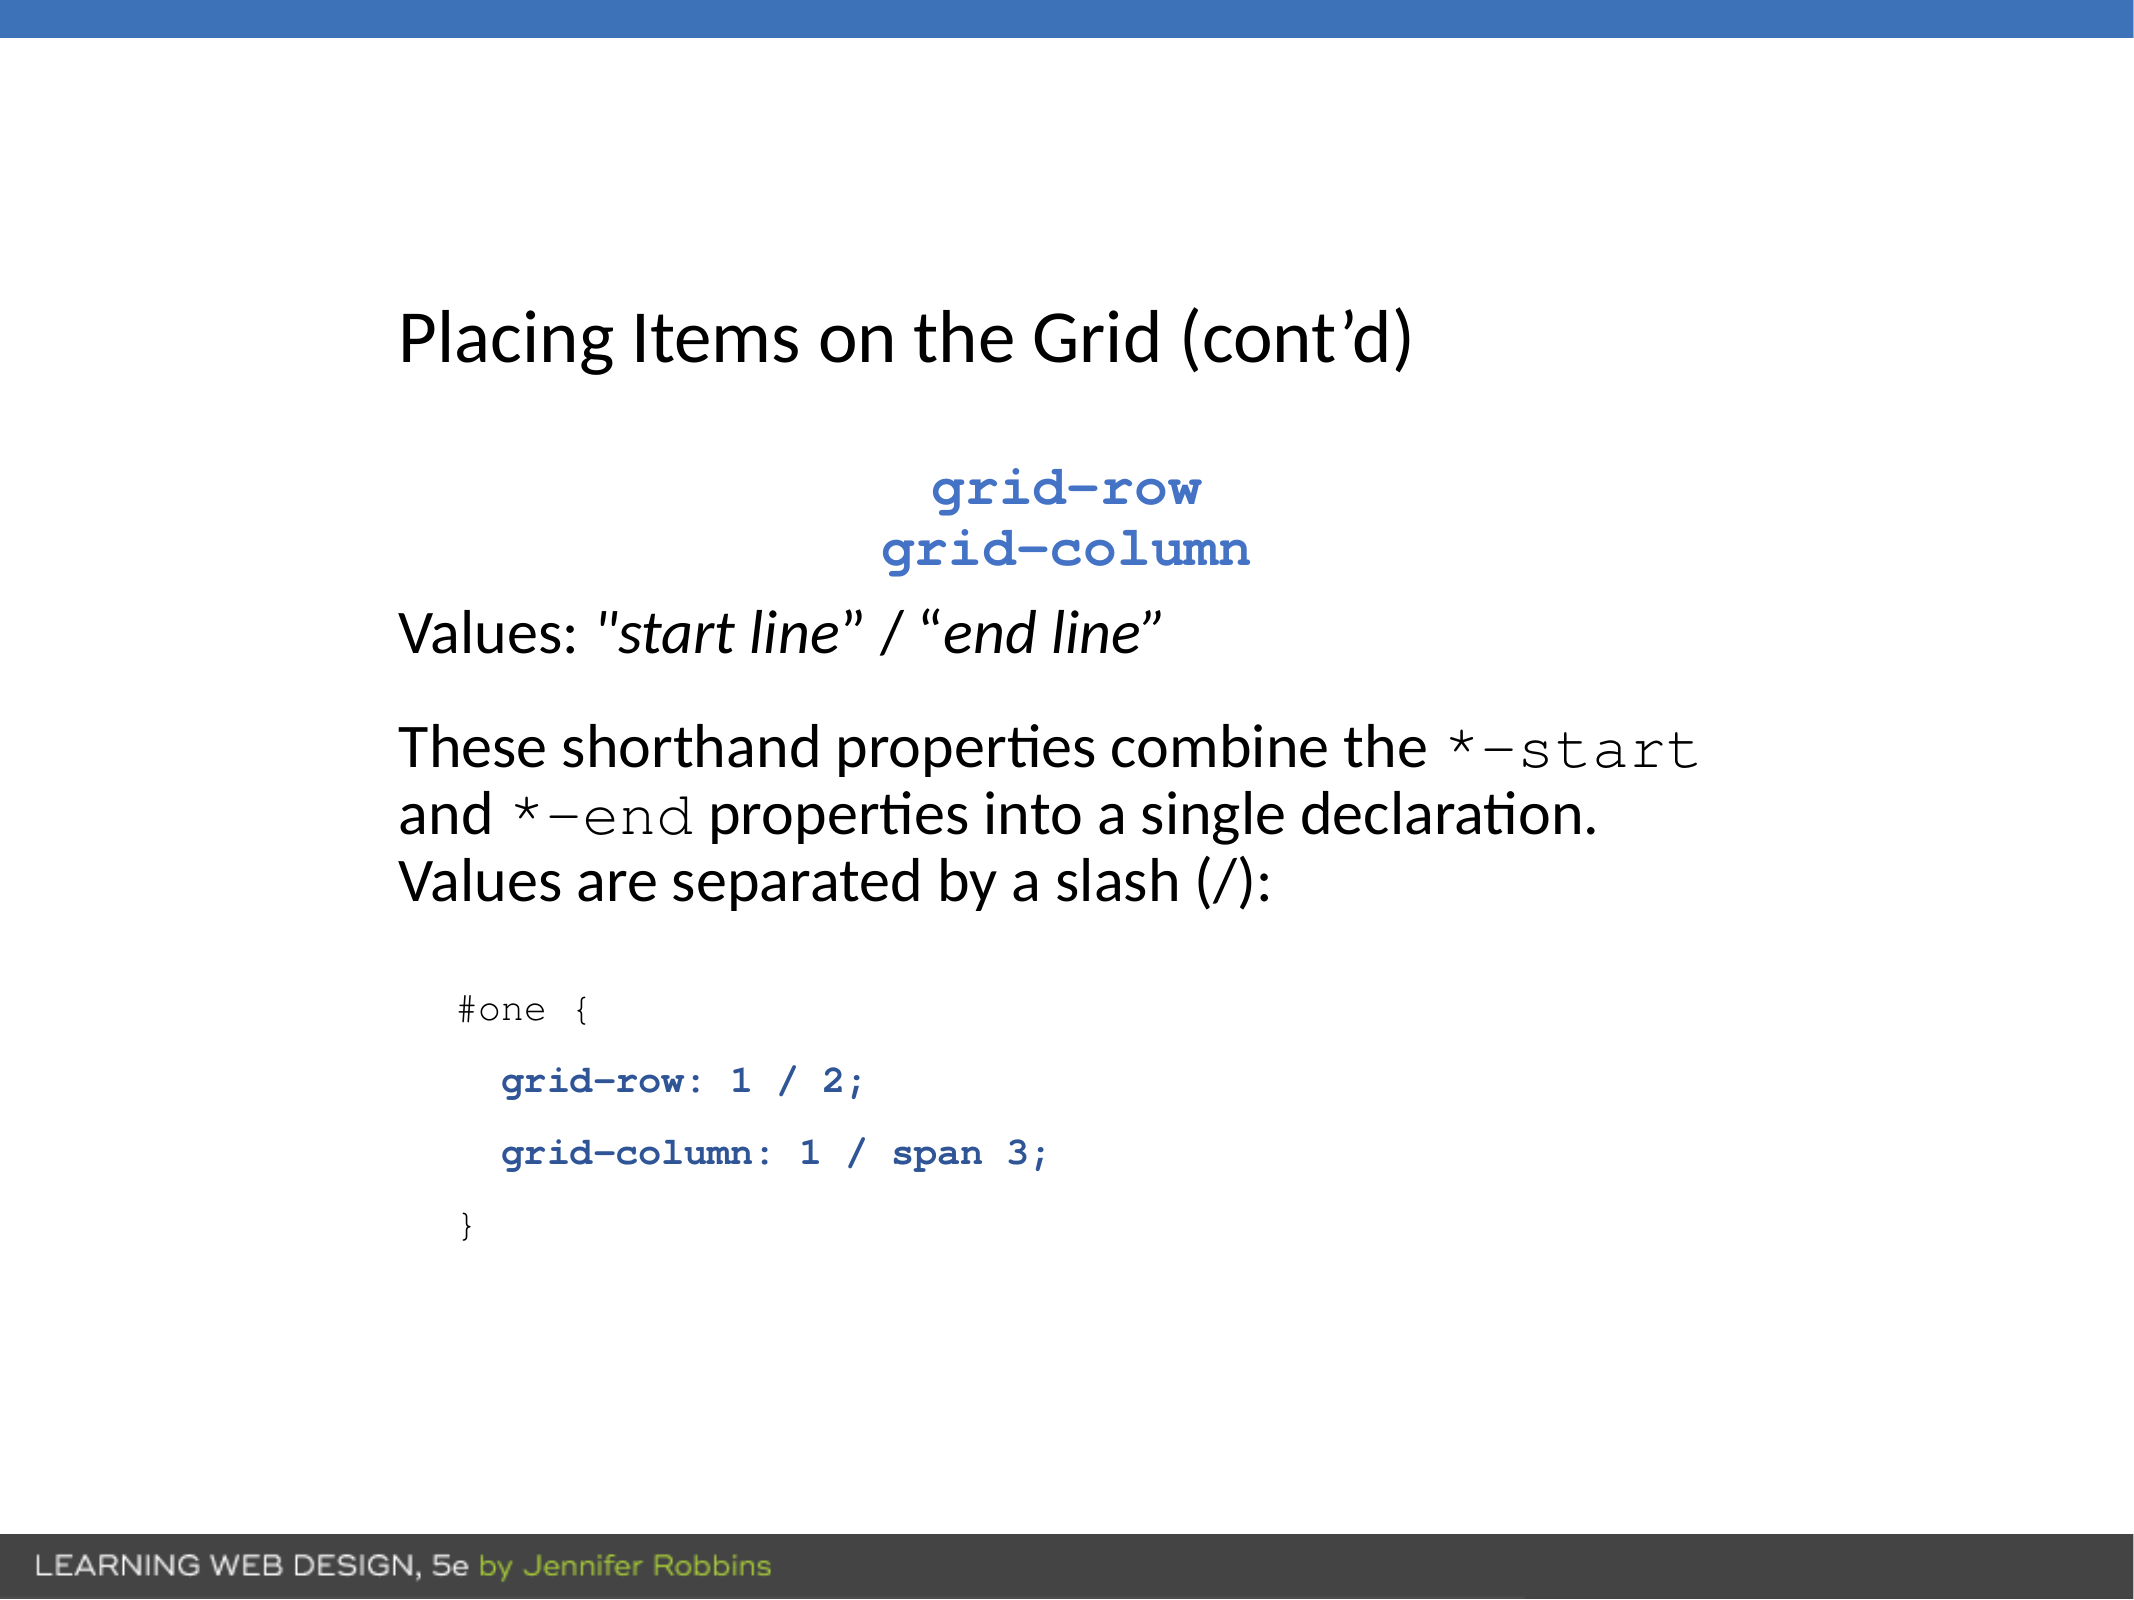

# Placing Items on the Grid (cont’d)
grid-row
grid-column
Values: "start line” / “end line”
These shorthand properties combine the *-start and *-end properties into a single declaration. Values are separated by a slash (/):
#one {
  grid-row: 1 / 2;
  grid-column: 1 / span 3;
}